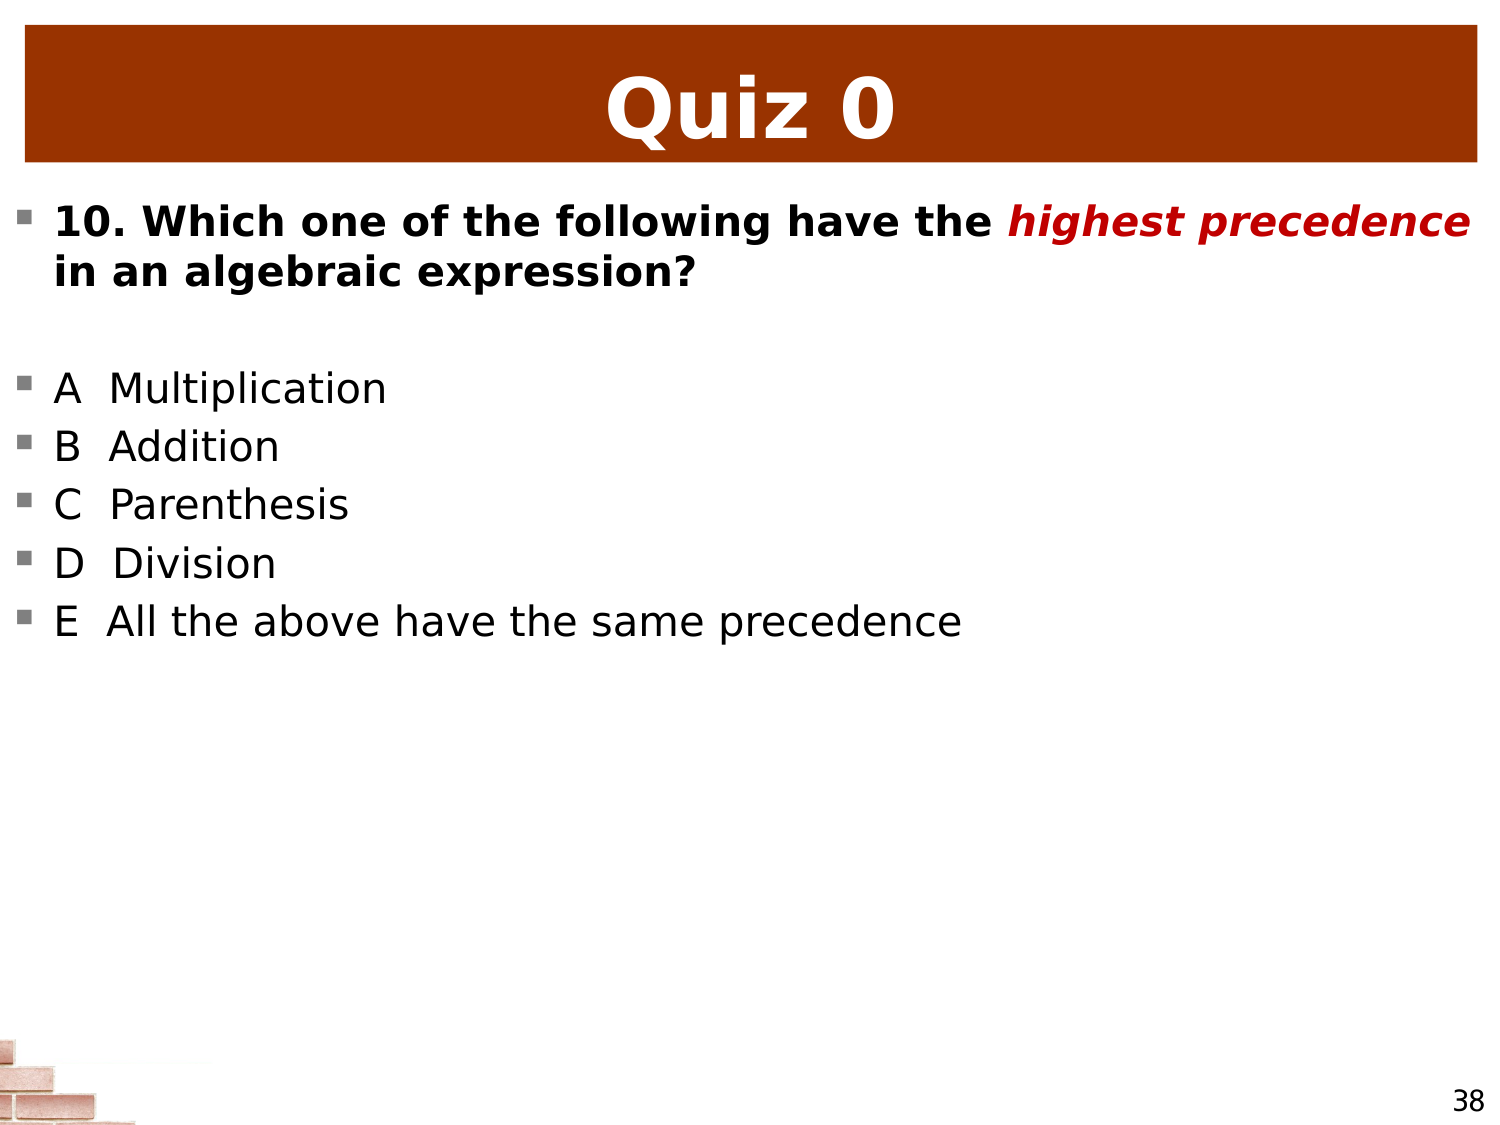

# Quiz 0
10. Which one of the following have the highest precedence in an algebraic expression?

A  Multiplication
B  Addition
C  Parenthesis
D  Division
E  All the above have the same precedence
38